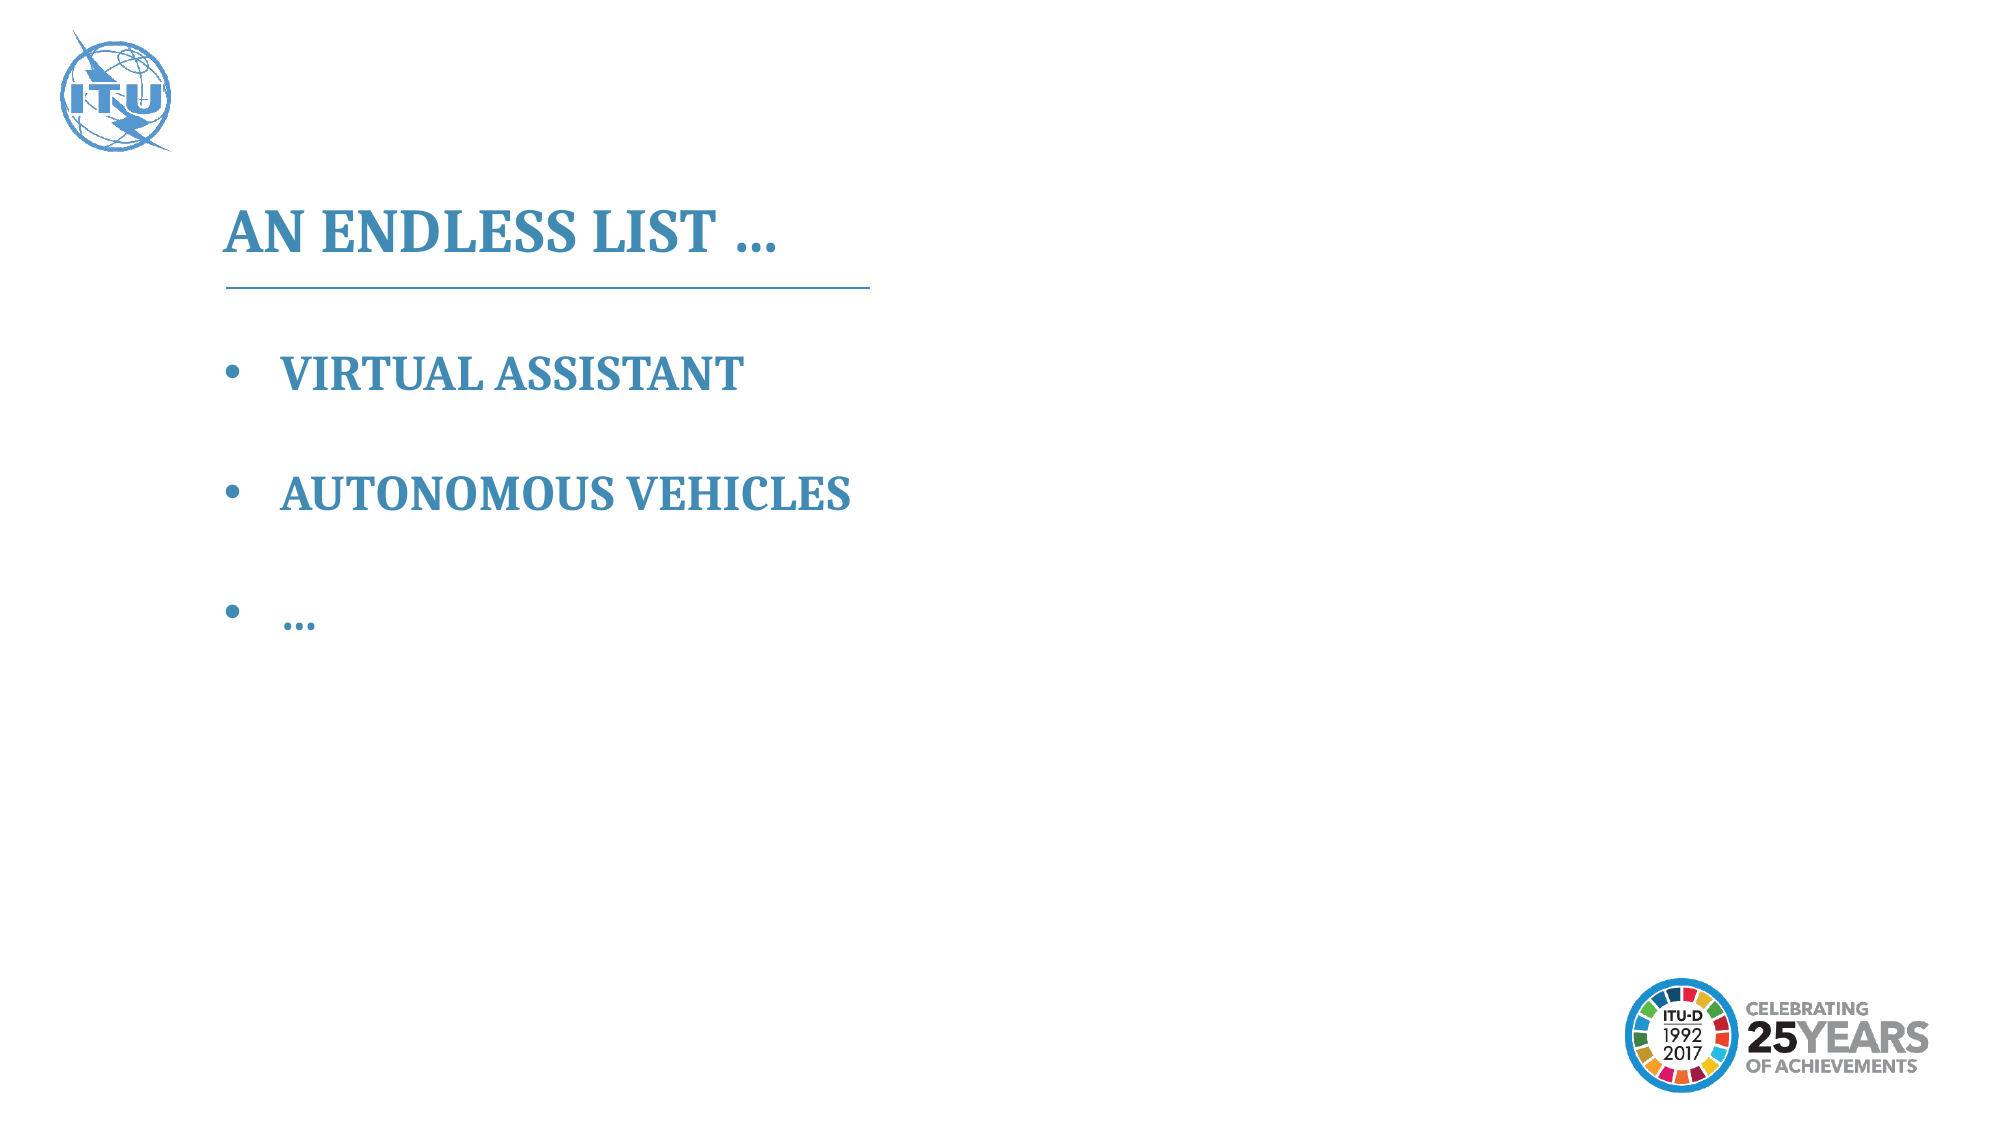

AN ENDLESS LIST …
VIRTUAL ASSISTANT
AUTONOMOUS VEHICLES
…